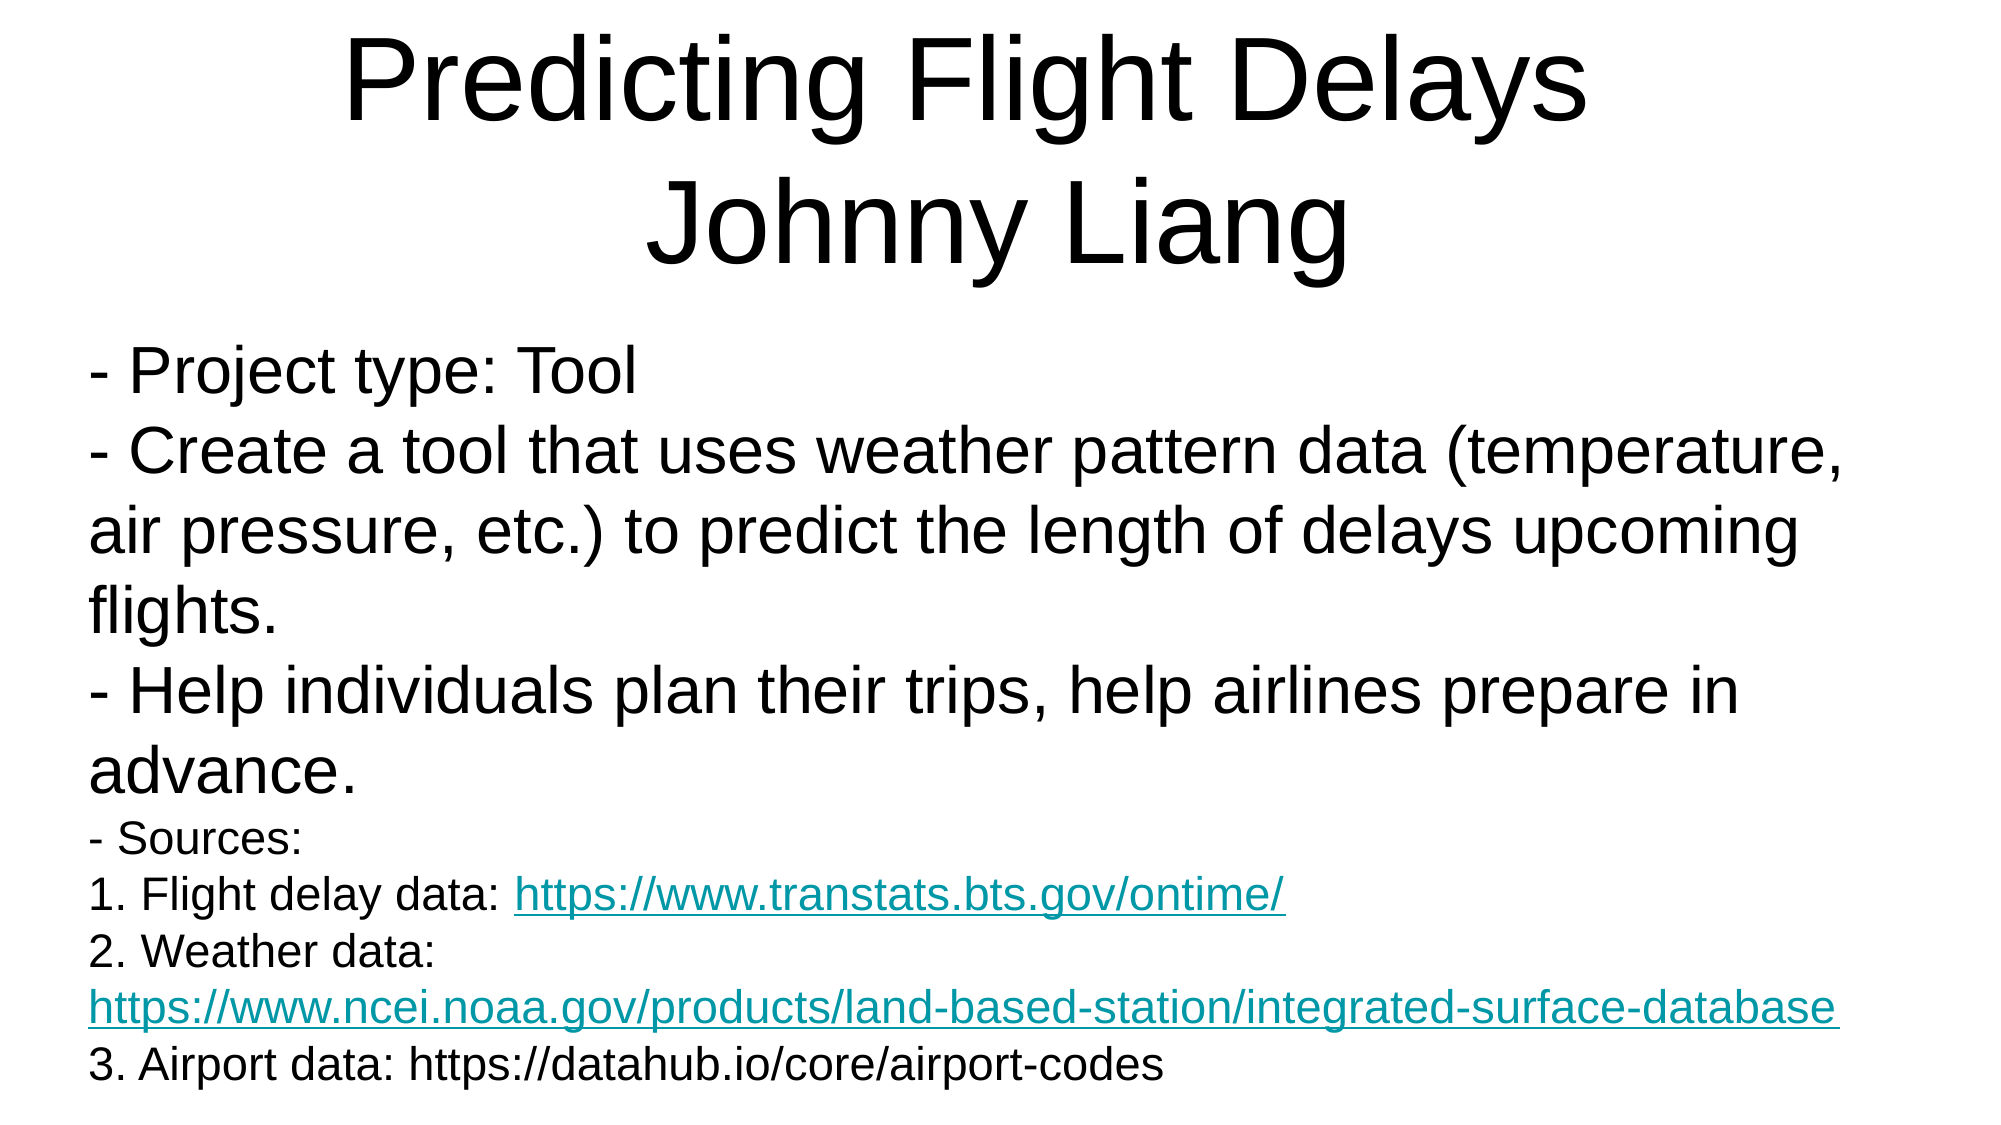

# Predicting Flight Delays
Johnny Liang
- Project type: Tool
- Create a tool that uses weather pattern data (temperature, air pressure, etc.) to predict the length of delays upcoming flights.
- Help individuals plan their trips, help airlines prepare in advance.
- Sources:
1. Flight delay data: https://www.transtats.bts.gov/ontime/
2. Weather data: https://www.ncei.noaa.gov/products/land-based-station/integrated-surface-database
3. Airport data: https://datahub.io/core/airport-codes